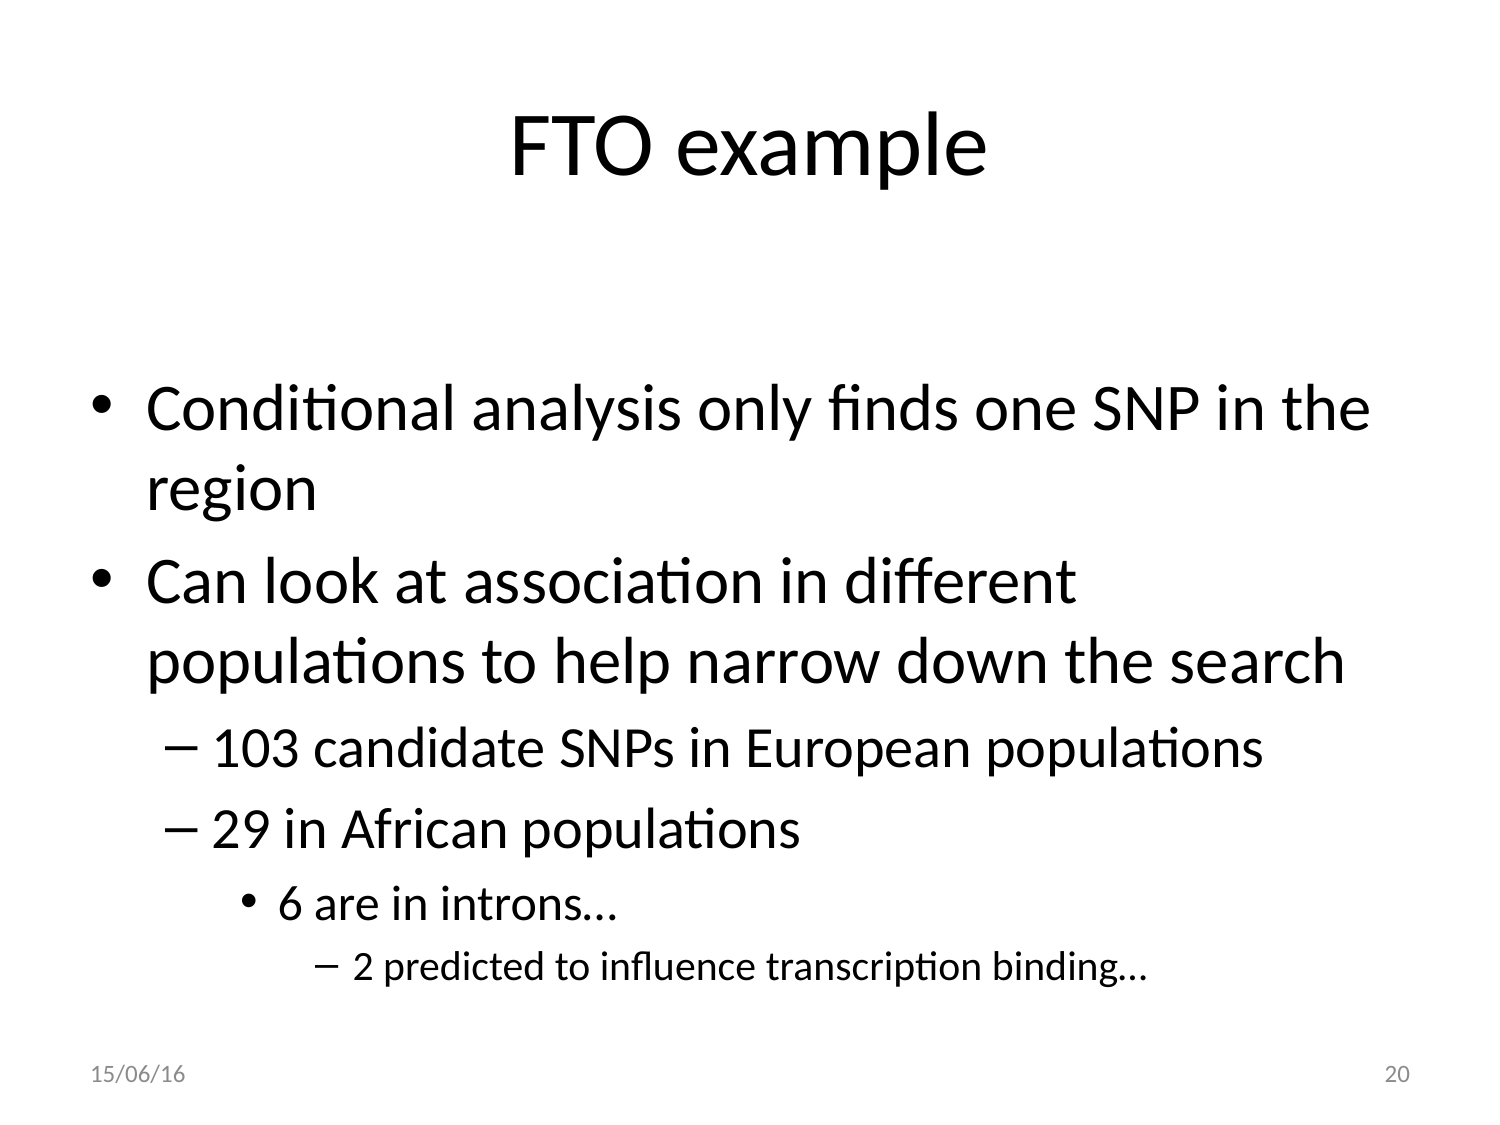

# FTO example

Conditional analysis only finds one SNP in the region
Can look at association in different populations to help narrow down the search
103 candidate SNPs in European populations
29 in African populations
6 are in introns…
2 predicted to influence transcription binding…